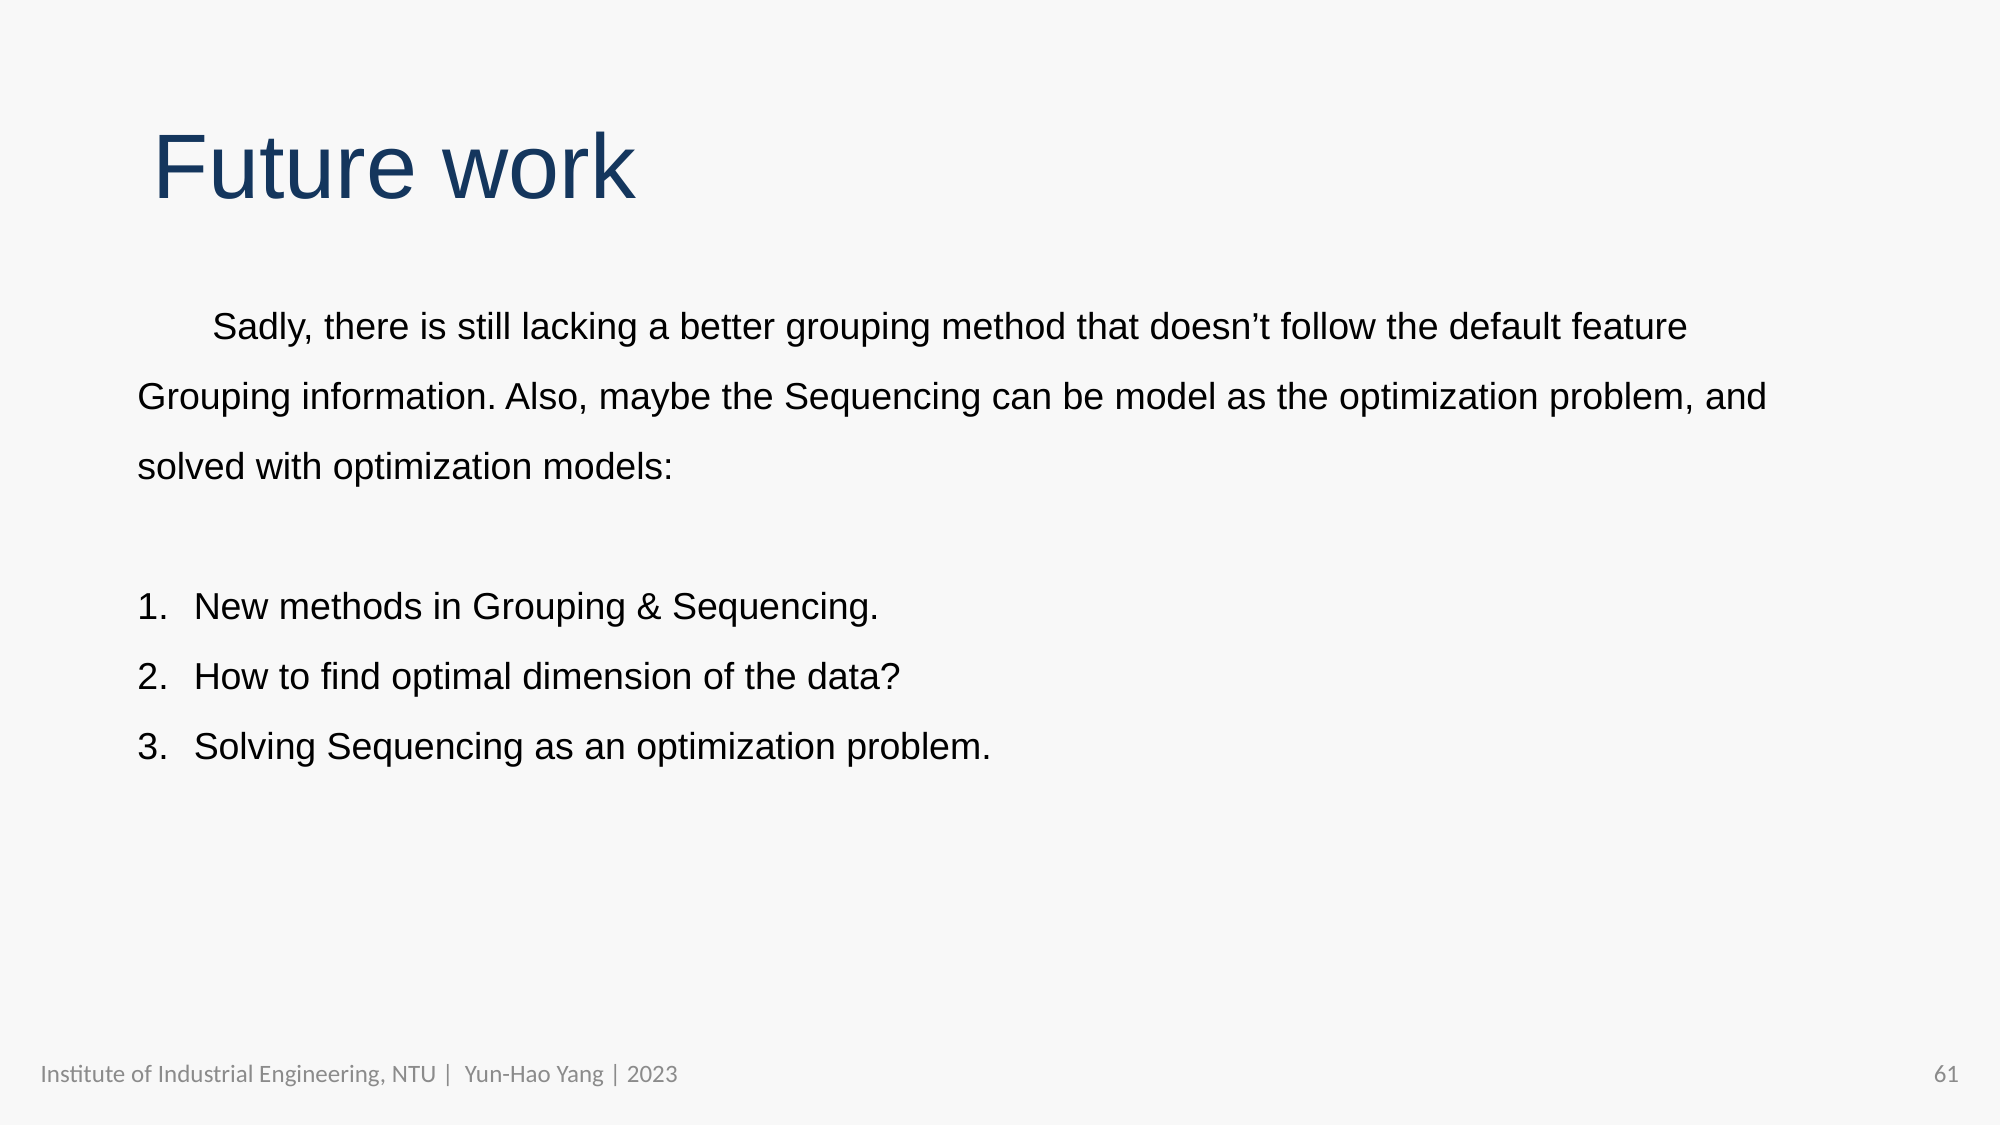

# Future work
Sadly, there is still lacking a better grouping method that doesn’t follow the default feature Grouping information. Also, maybe the Sequencing can be model as the optimization problem, and solved with optimization models:

New methods in Grouping & Sequencing.
How to find optimal dimension of the data?
Solving Sequencing as an optimization problem.

Institute of Industrial Engineering, NTU |  Yun-Hao Yang | 2023